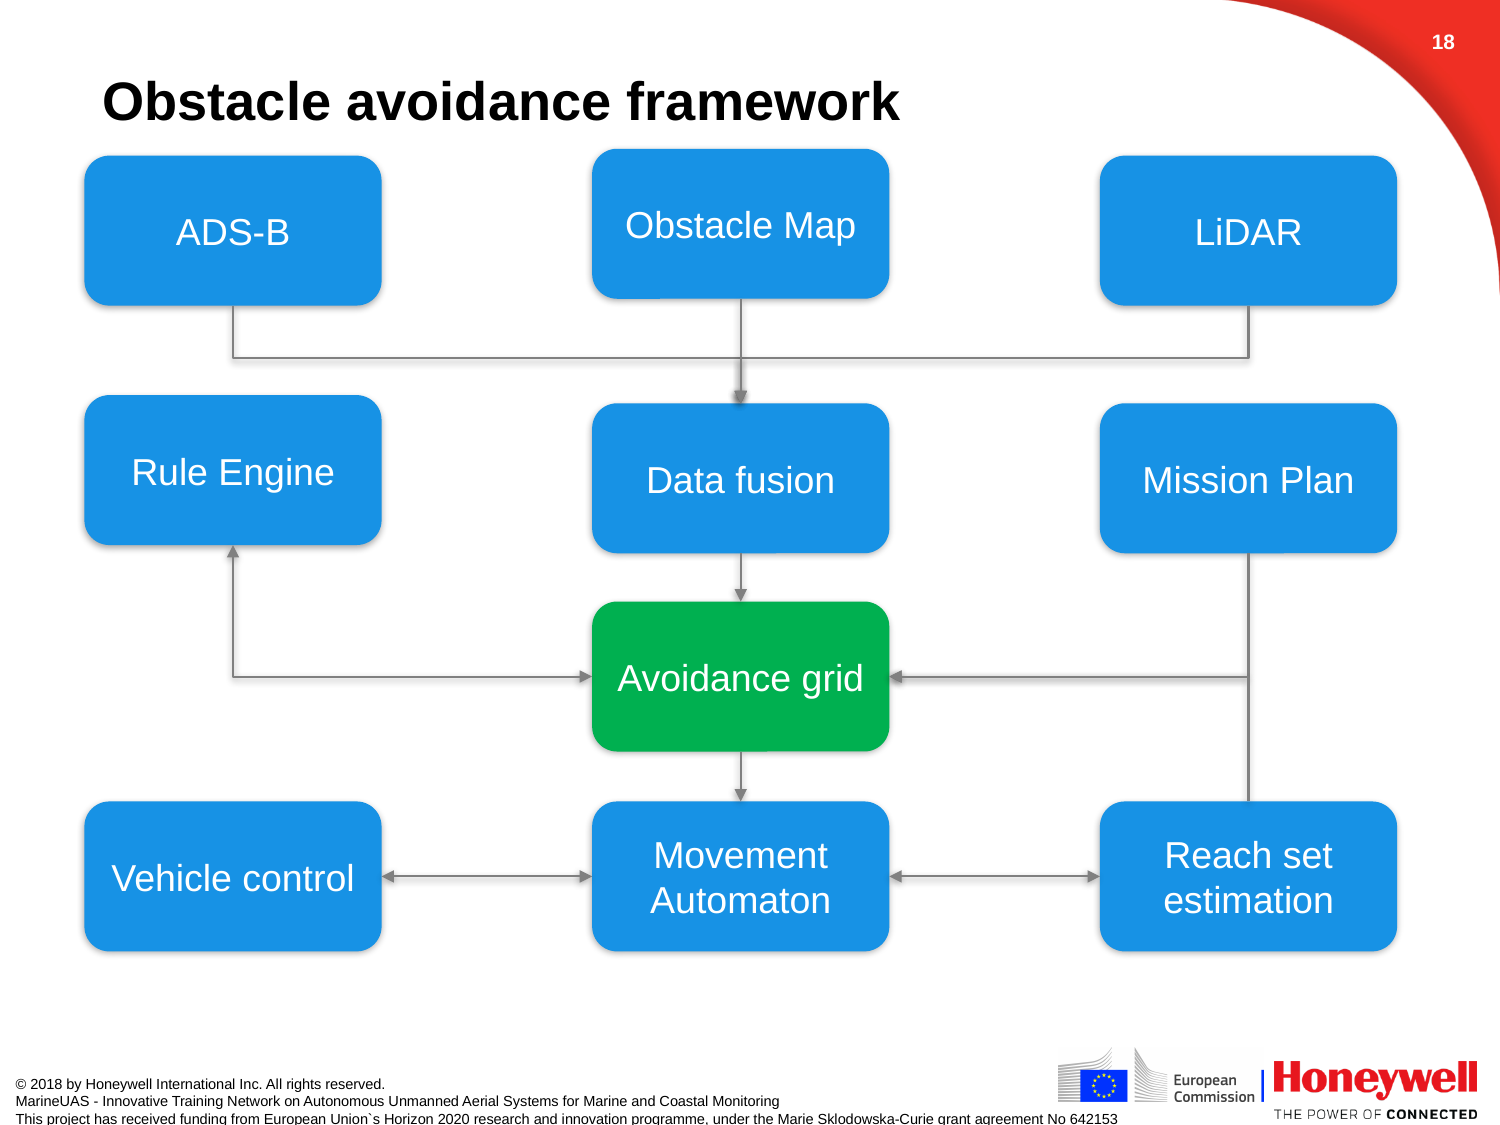

18
# Obstacle avoidance framework
Obstacle Map
ADS-B
LiDAR
Rule Engine
Data fusion
Mission Plan
Avoidance grid
Vehicle control
Movement Automaton
Reach set estimation